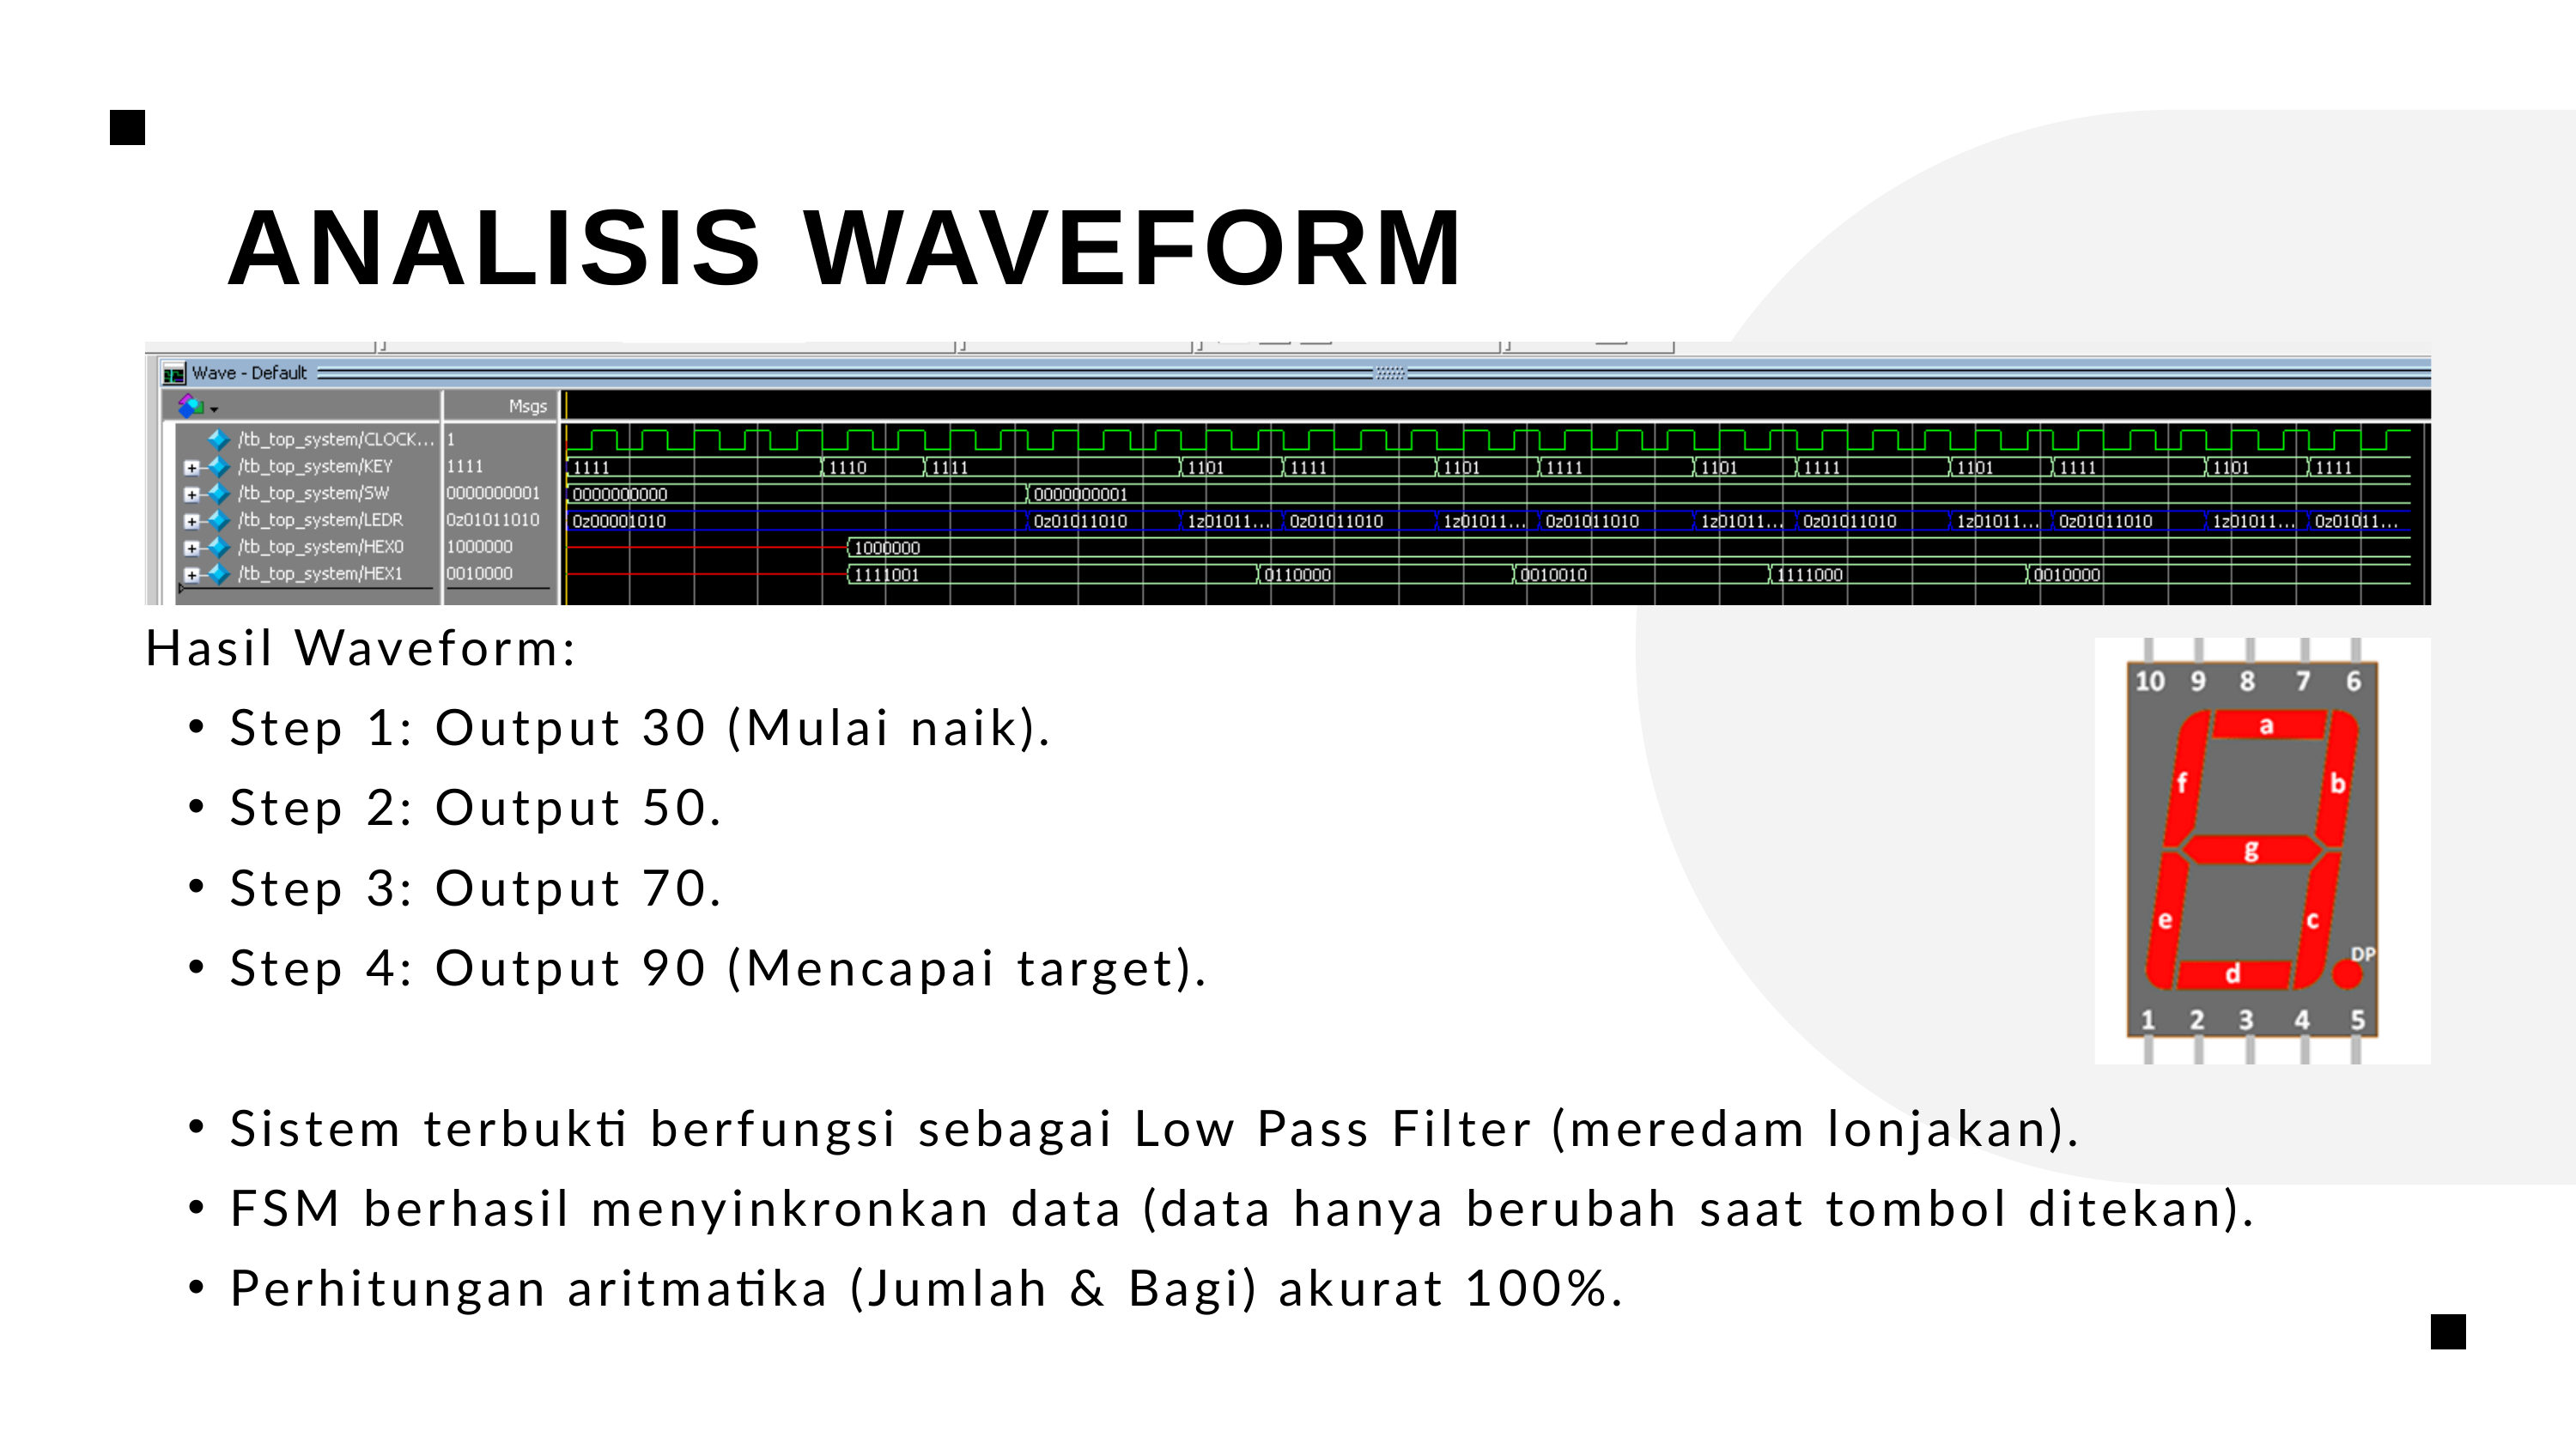

ANALISIS WAVEFORM

Hasil Waveform:
Step 1: Output 30 (Mulai naik).
Step 2: Output 50.
Step 3: Output 70.
Step 4: Output 90 (Mencapai target).

Sistem terbukti berfungsi sebagai Low Pass Filter (meredam lonjakan).
FSM berhasil menyinkronkan data (data hanya berubah saat tombol ditekan).
Perhitungan aritmatika (Jumlah & Bagi) akurat 100%.